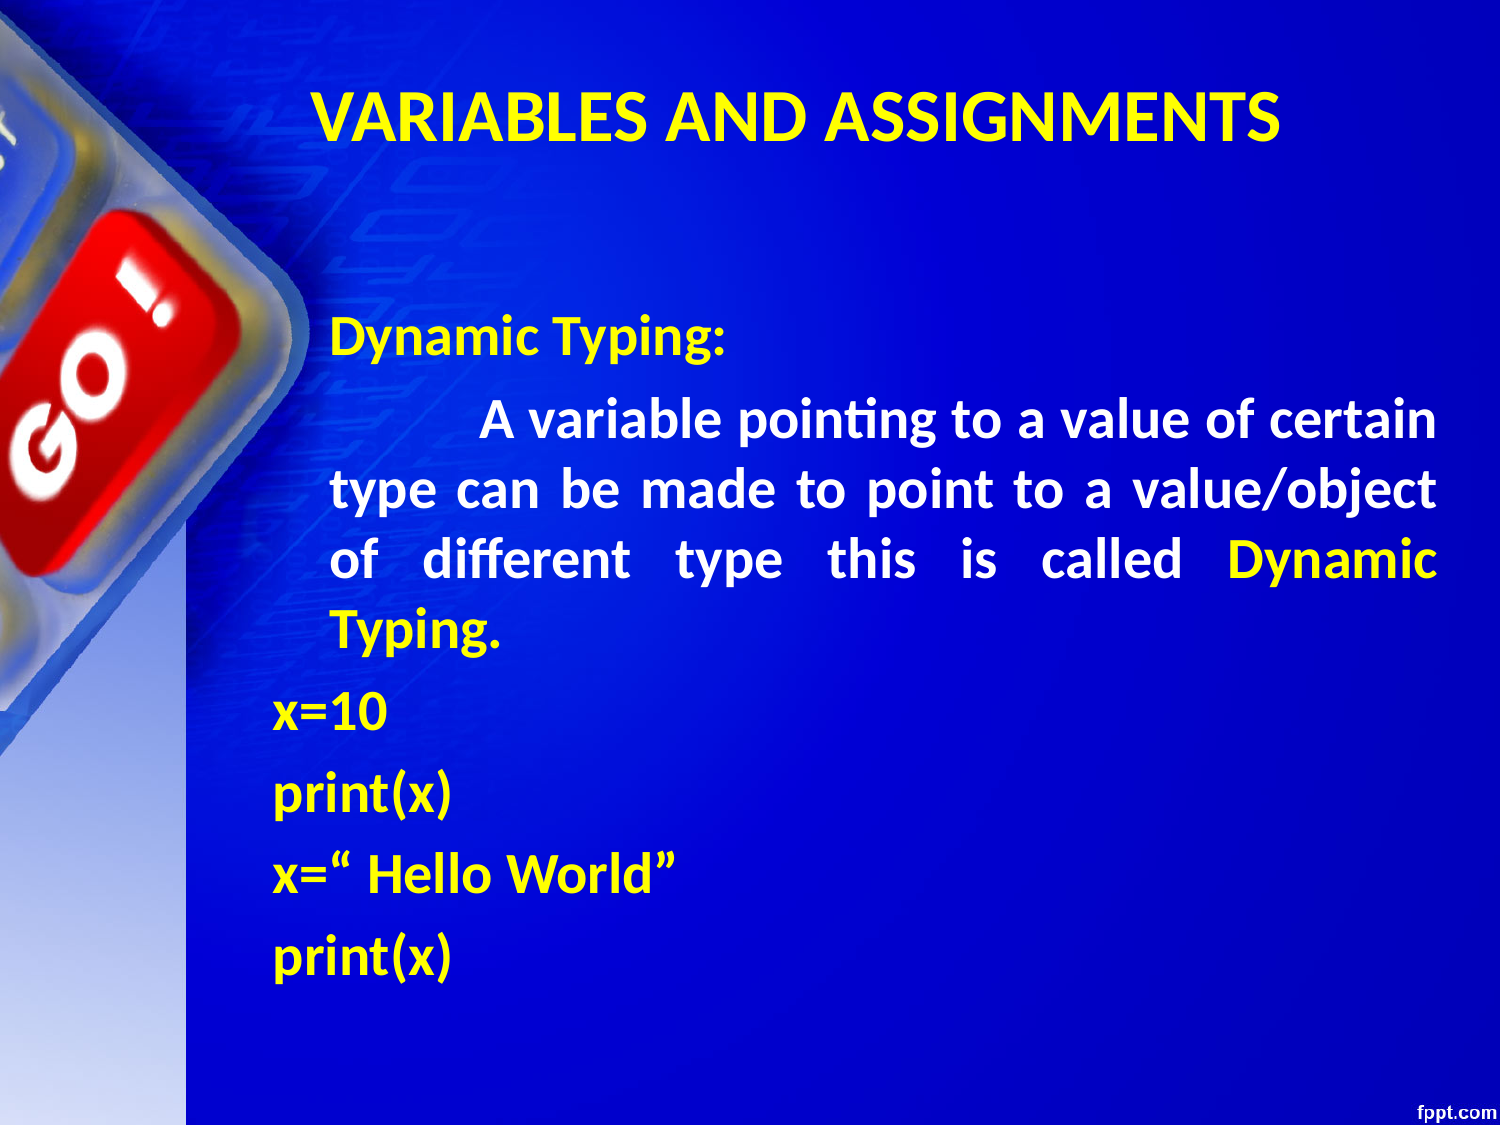

# VARIABLES AND ASSIGNMENTS
	Dynamic Typing:
		A variable pointing to a value of certain type can be made to point to a value/object of different type this is called Dynamic Typing.
x=10
print(x)
x=“ Hello World”
print(x)